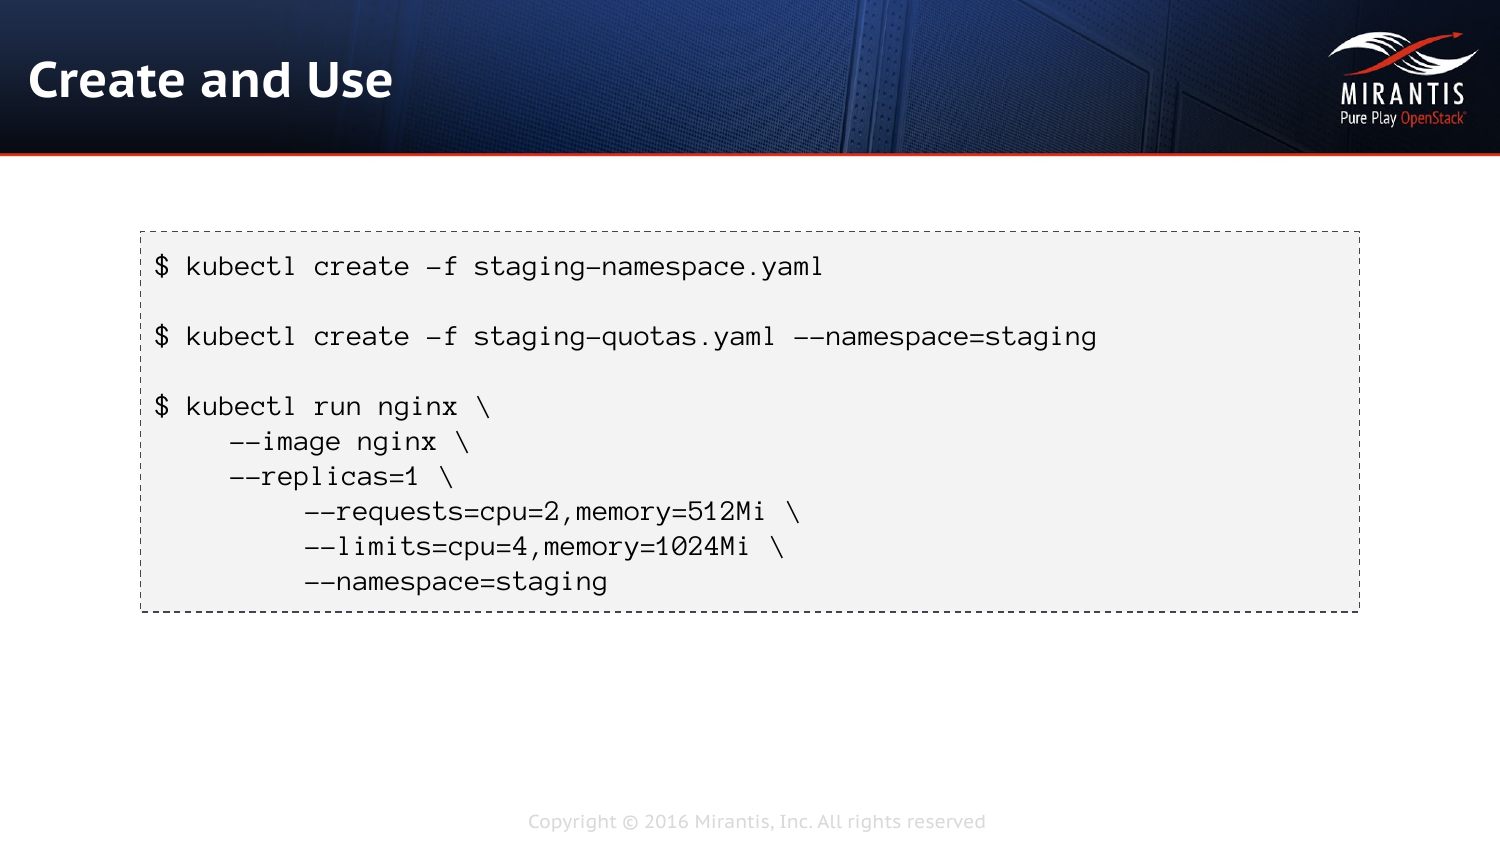

# Create and Use
$ kubectl create -f staging-namespace.yaml

$ kubectl create -f staging-quotas.yaml --namespace=staging

$ kubectl run nginx \
--image nginx \
--replicas=1 \
	--requests=cpu=2,memory=512Mi \
	--limits=cpu=4,memory=1024Mi \
	--namespace=staging